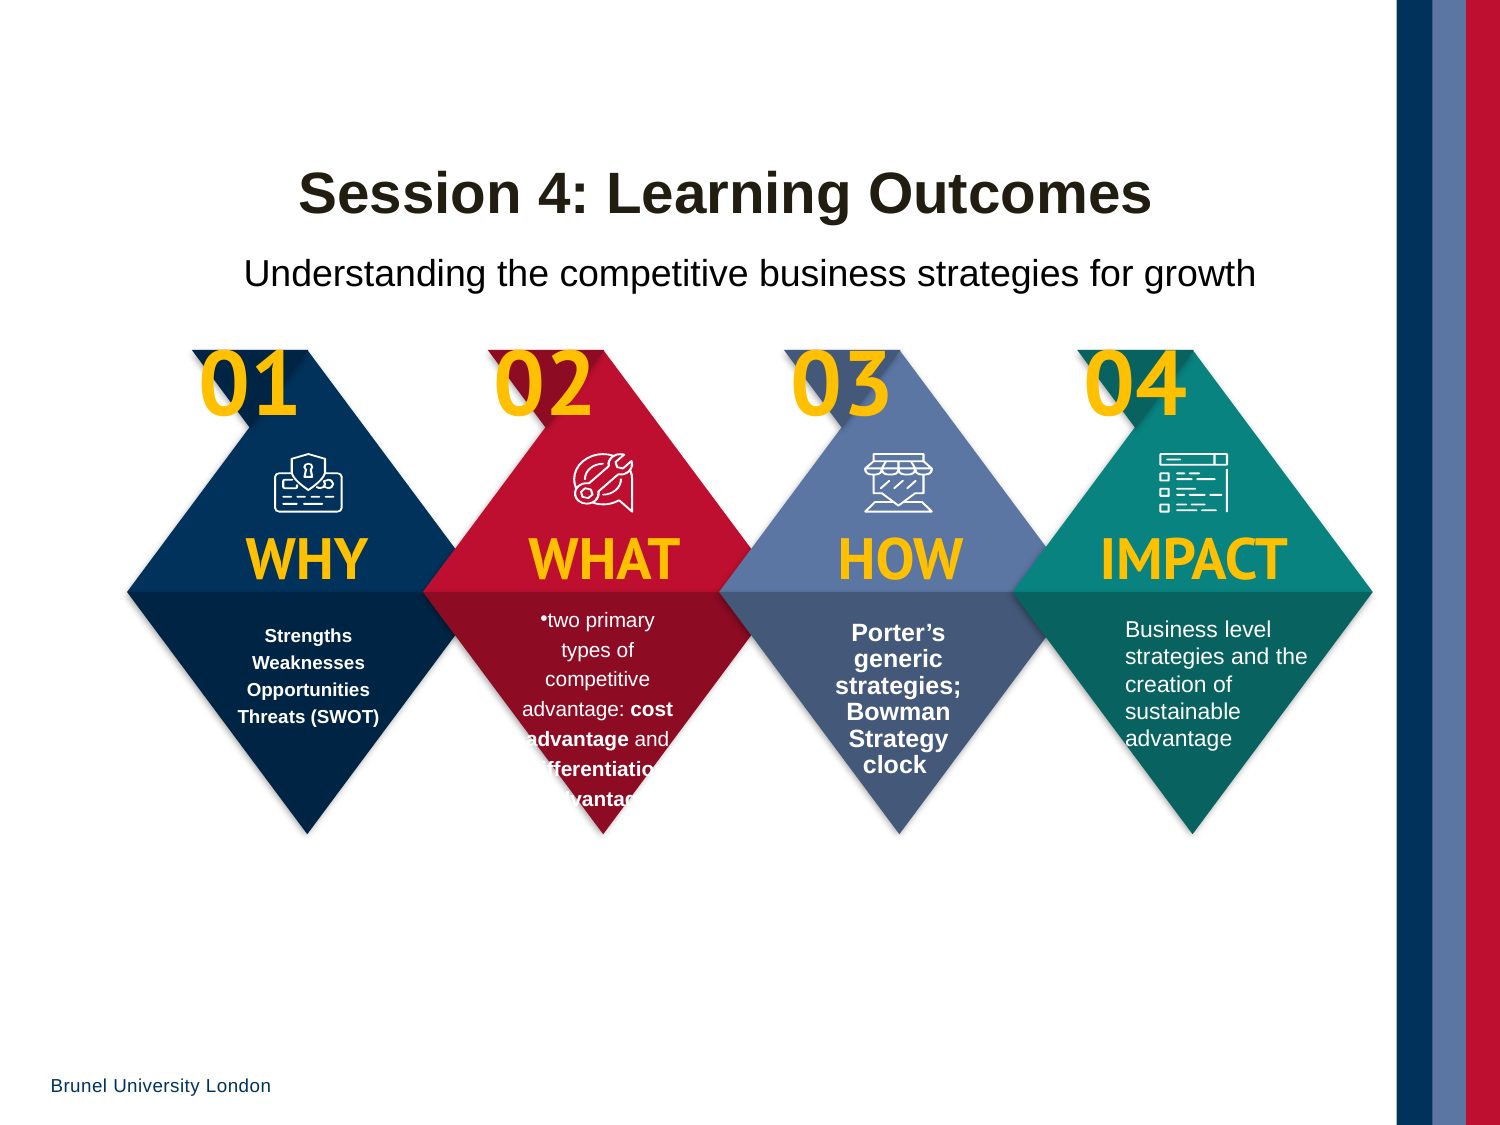

Session 4: Learning Outcomes
Understanding the competitive business strategies for growth
01
02
03
04

WHY
WHAT
HOW
IMPACT

two primary types of competitive advantage: cost advantage and differentiation advantage
Business level strategies and the creation of sustainable advantage
Strengths Weaknesses Opportunities Threats (SWOT)
Porter’s generic strategies; Bowman Strategy clock